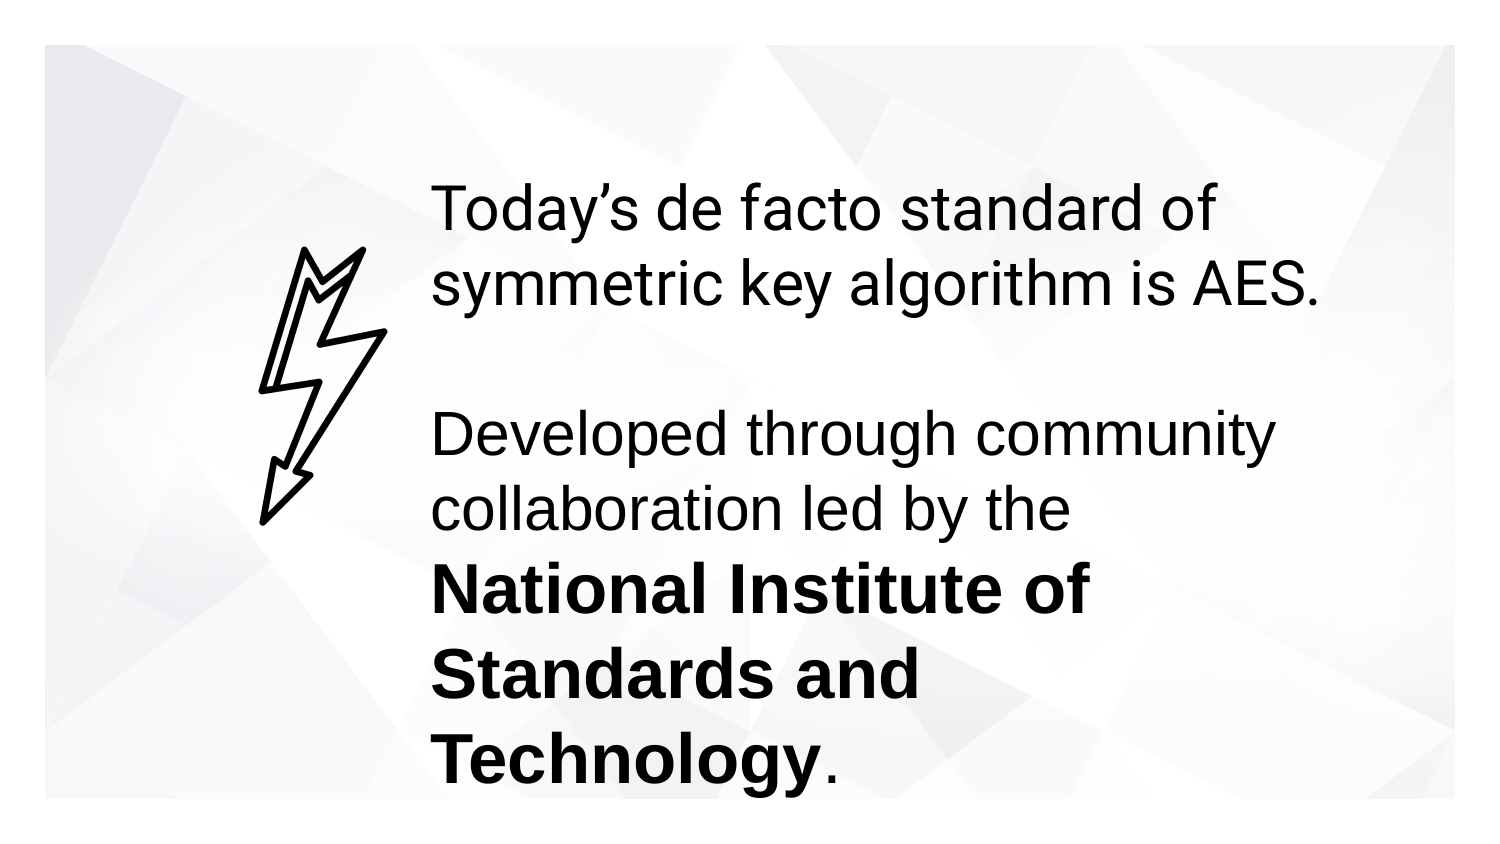

# Today’s de facto standard of symmetric key algorithm is AES.

Developed through community collaboration led by the National Institute of Standards and Technology.